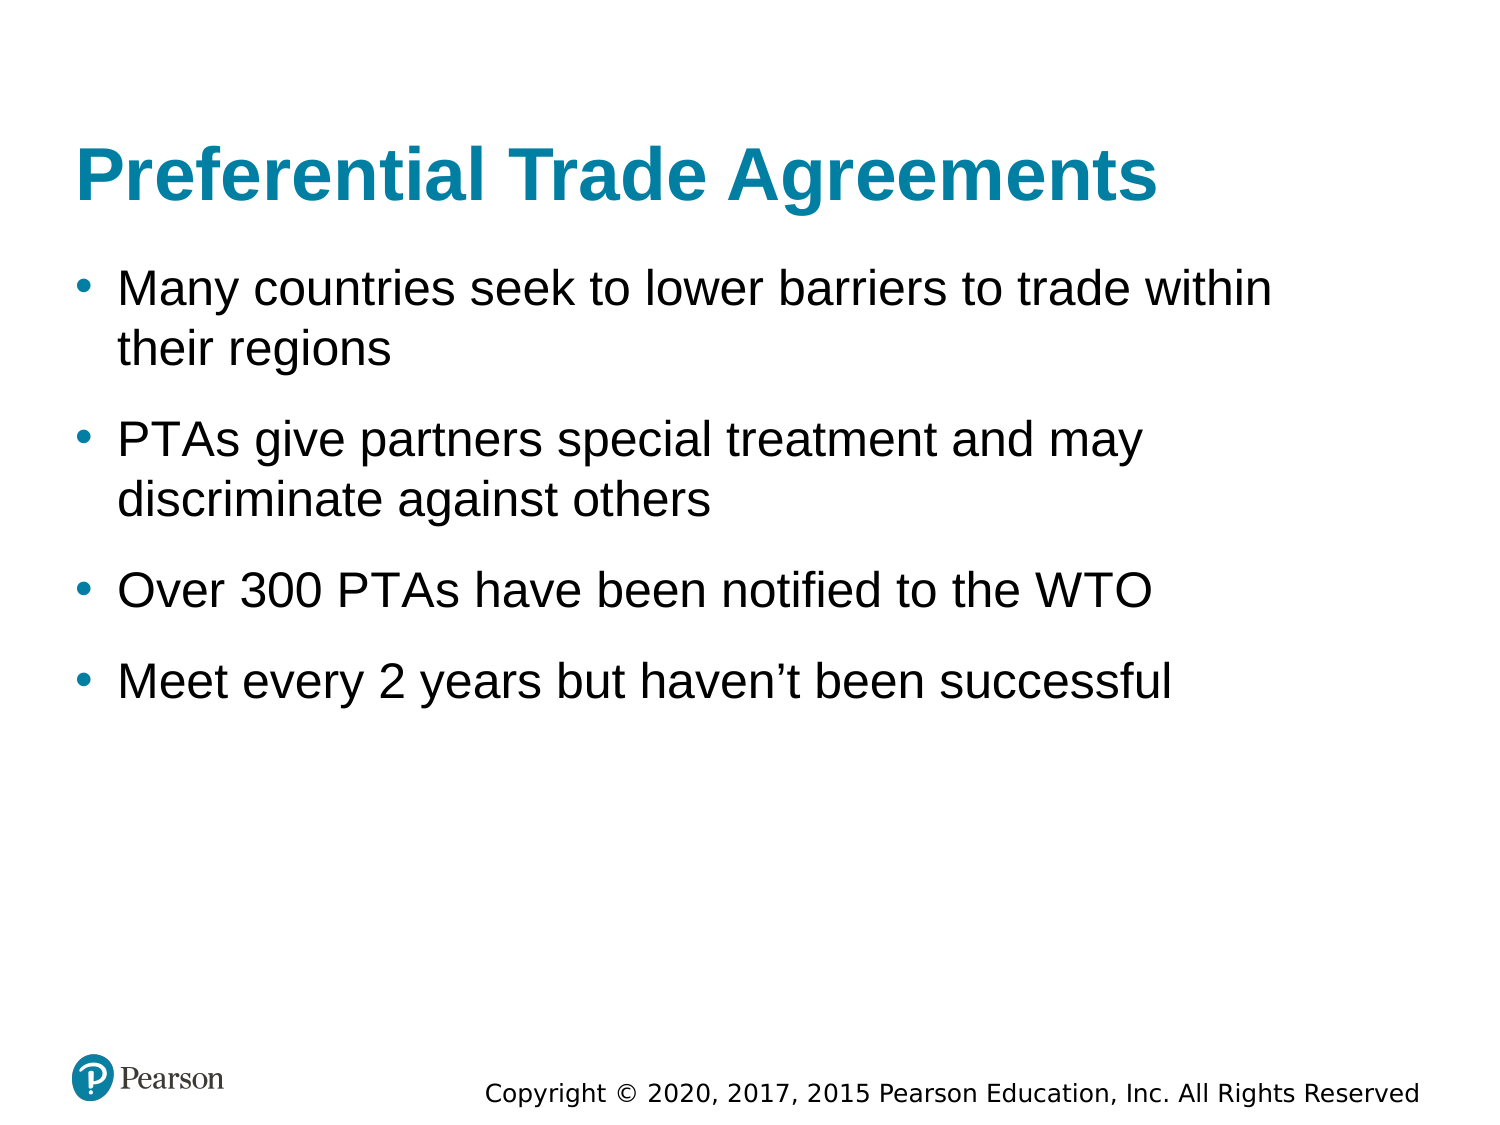

# Preferential Trade Agreements
Many countries seek to lower barriers to trade within their regions
P T A s give partners special treatment and may discriminate against others
Over 300 P T A s have been notified to the W T O
Meet every 2 years but haven’t been successful